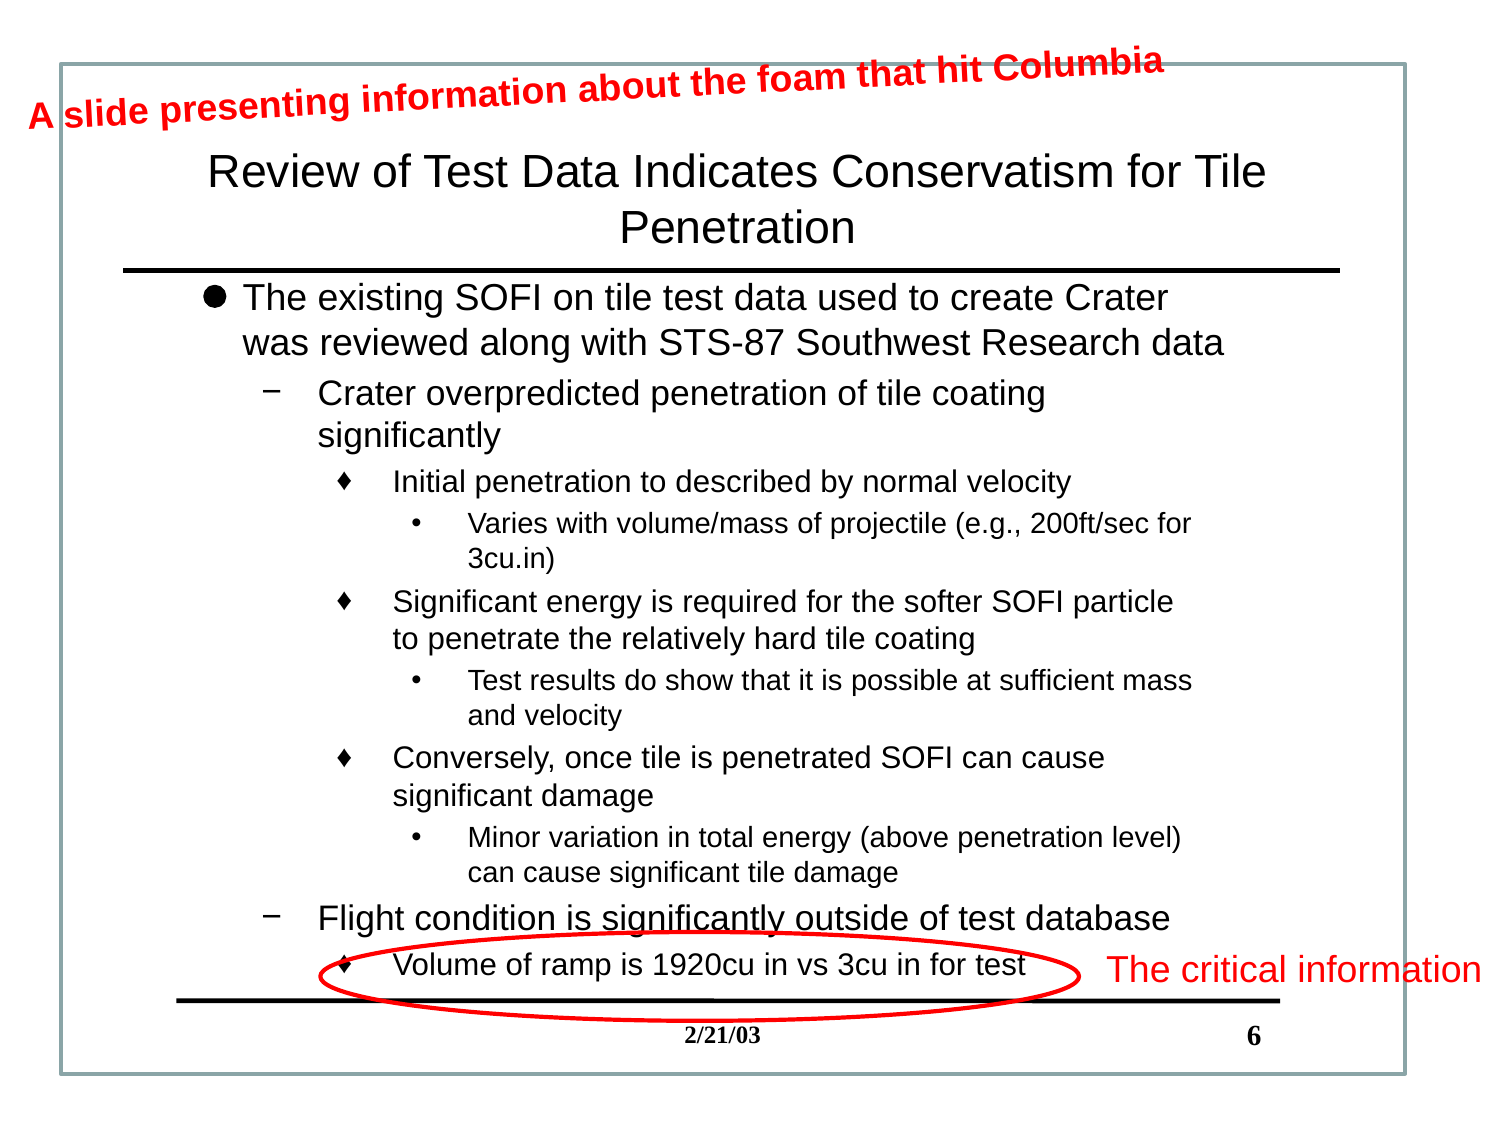

A slide presenting information about the foam that hit Columbia

Review of Test Data Indicates Conservatism for Tile
Penetration
	The existing SOFI on tile test data used to create Crater
was reviewed along with STS-87 Southwest Research data
Crater overpredicted penetration of tile coating
significantly
Initial penetration to described by normal velocity
Varies with volume/mass of projectile (e.g., 200ft/sec for
3cu.in)
Significant energy is required for the softer SOFI particle
to penetrate the relatively hard tile coating
Test results do show that it is possible at sufficient mass
and velocity
Conversely, once tile is penetrated SOFI can cause
significant damage
Minor variation in total energy (above penetration level)
can cause significant tile damage
Flight condition is significantly outside of test database
Volume of ramp is 1920cu in vs 3cu in for test

The critical information
6
2/21/03